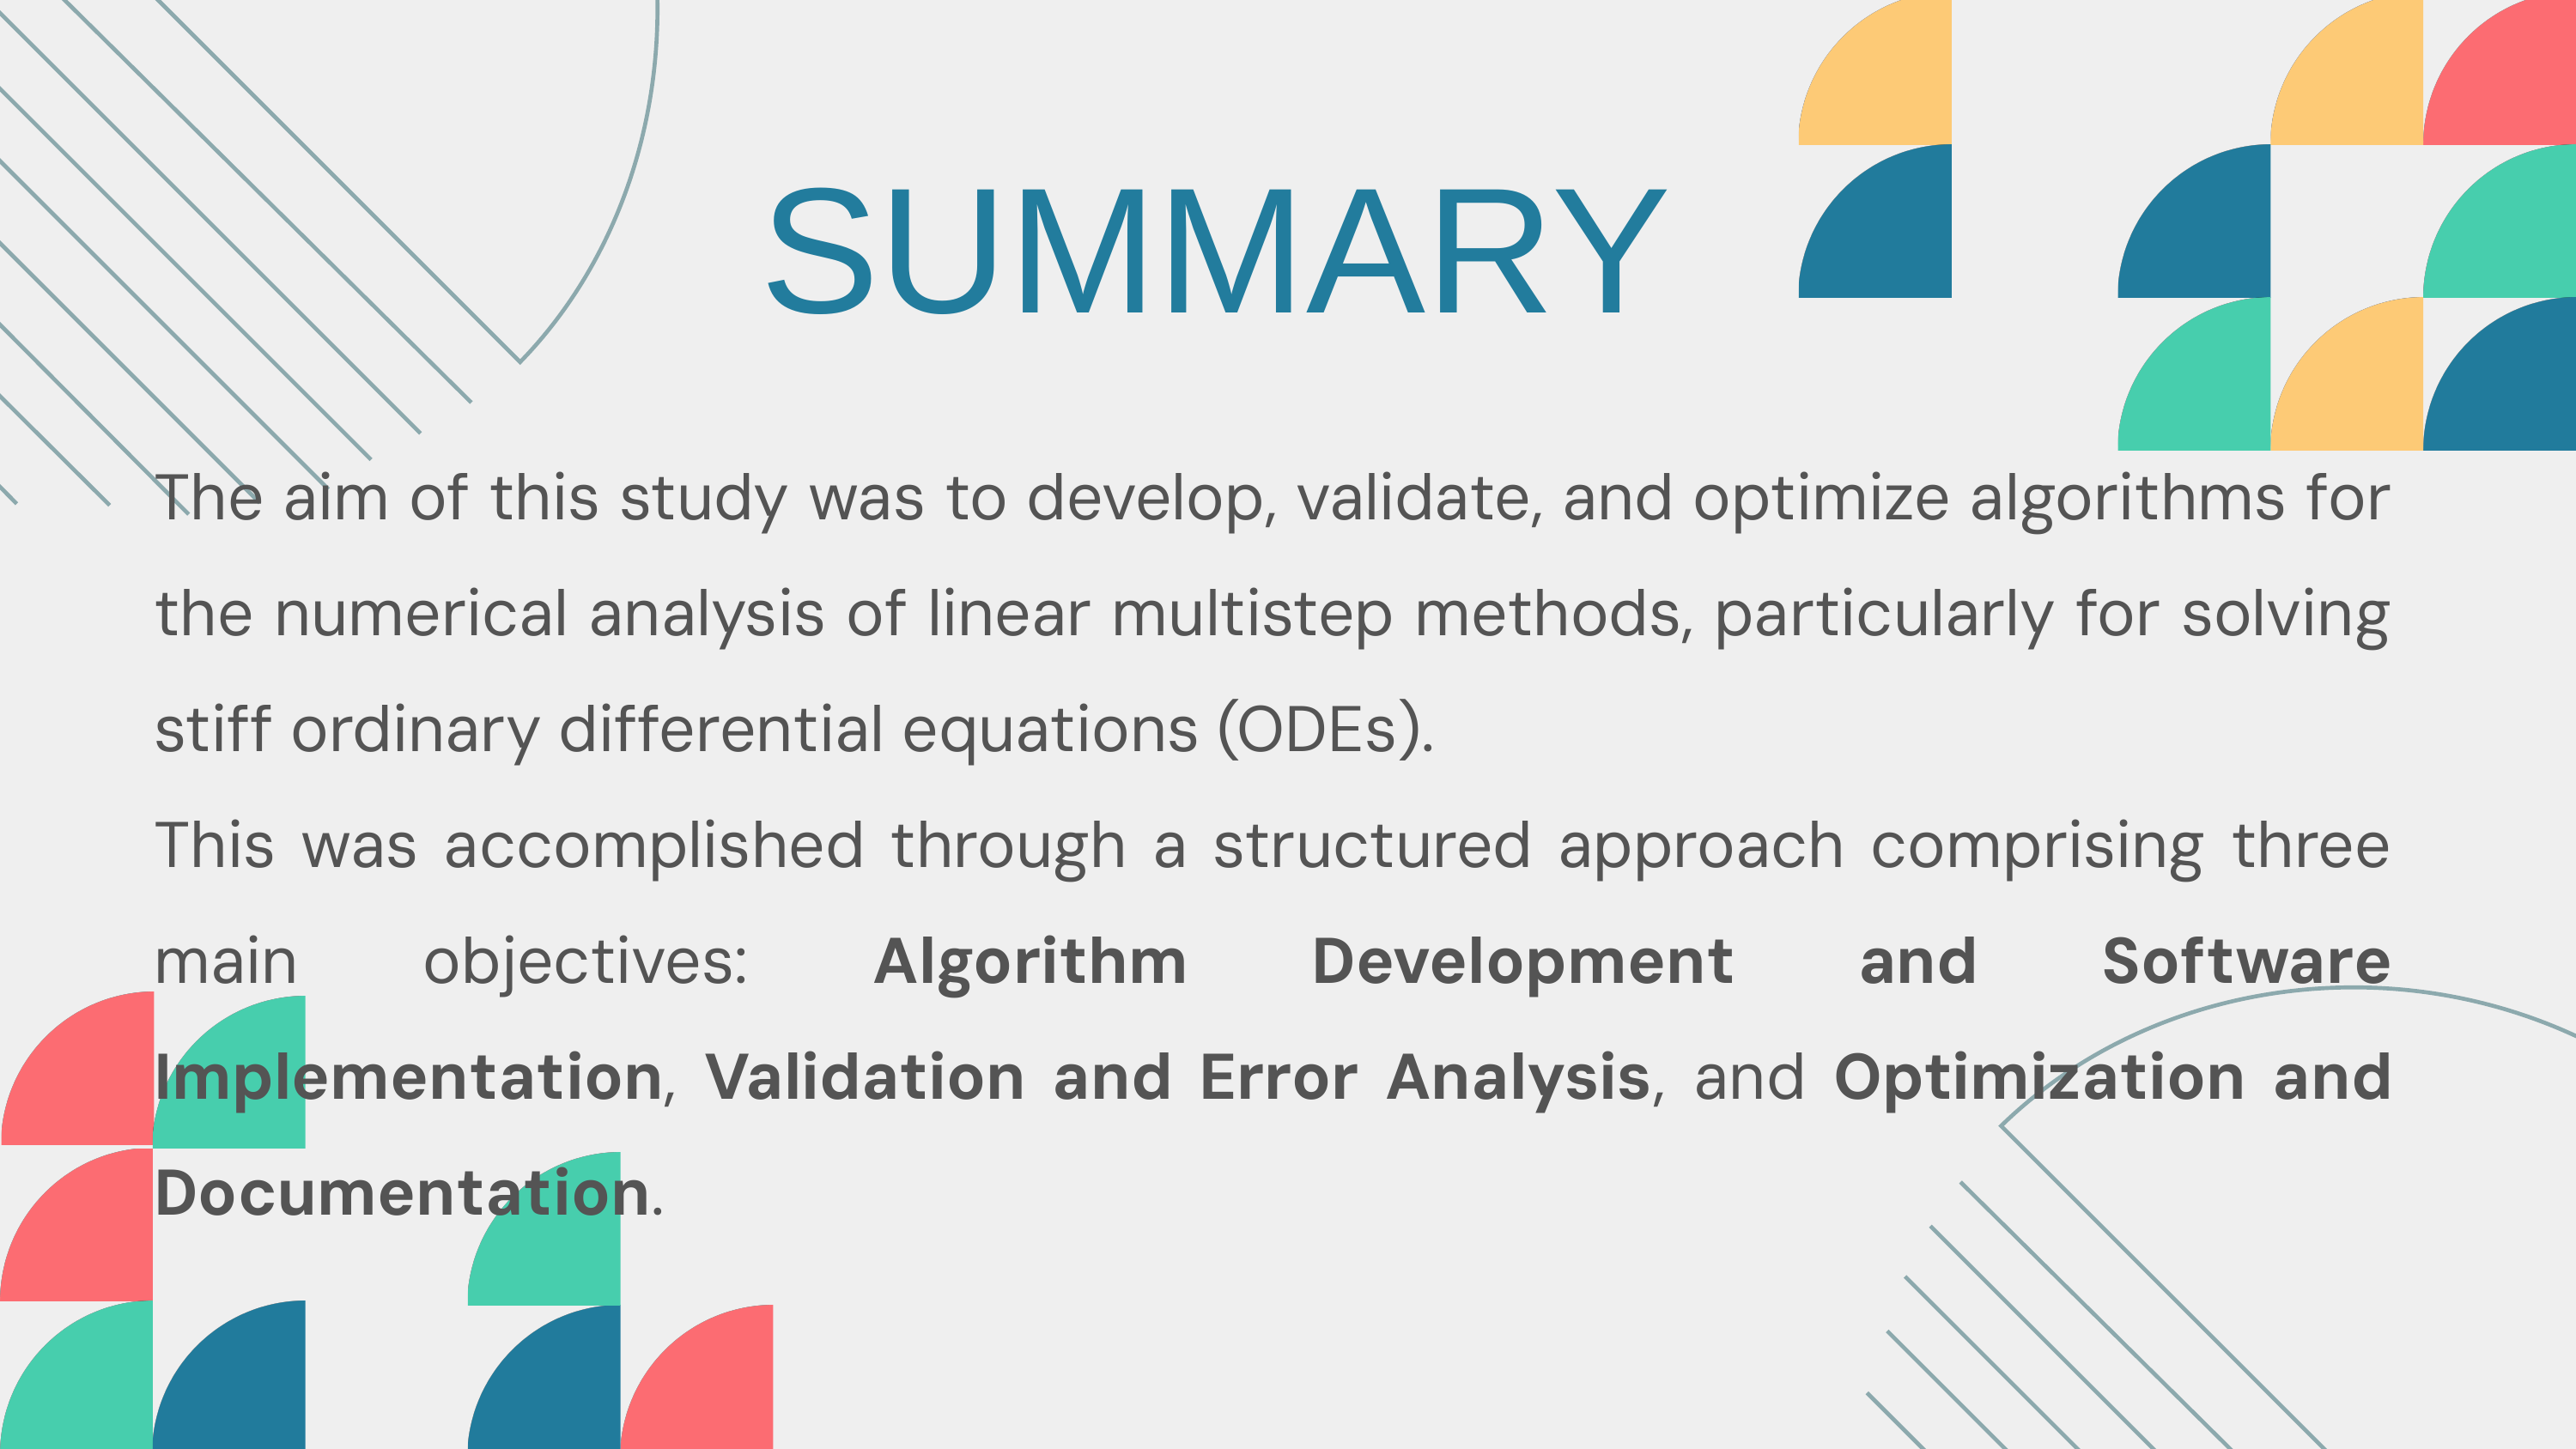

SUMMARY

The aim of this study was to develop, validate, and optimize algorithms for the numerical analysis of linear multistep methods, particularly for solving stiff ordinary differential equations (ODEs).
This was accomplished through a structured approach comprising three main objectives: Algorithm Development and Software Implementation, Validation and Error Analysis, and Optimization and Documentation.